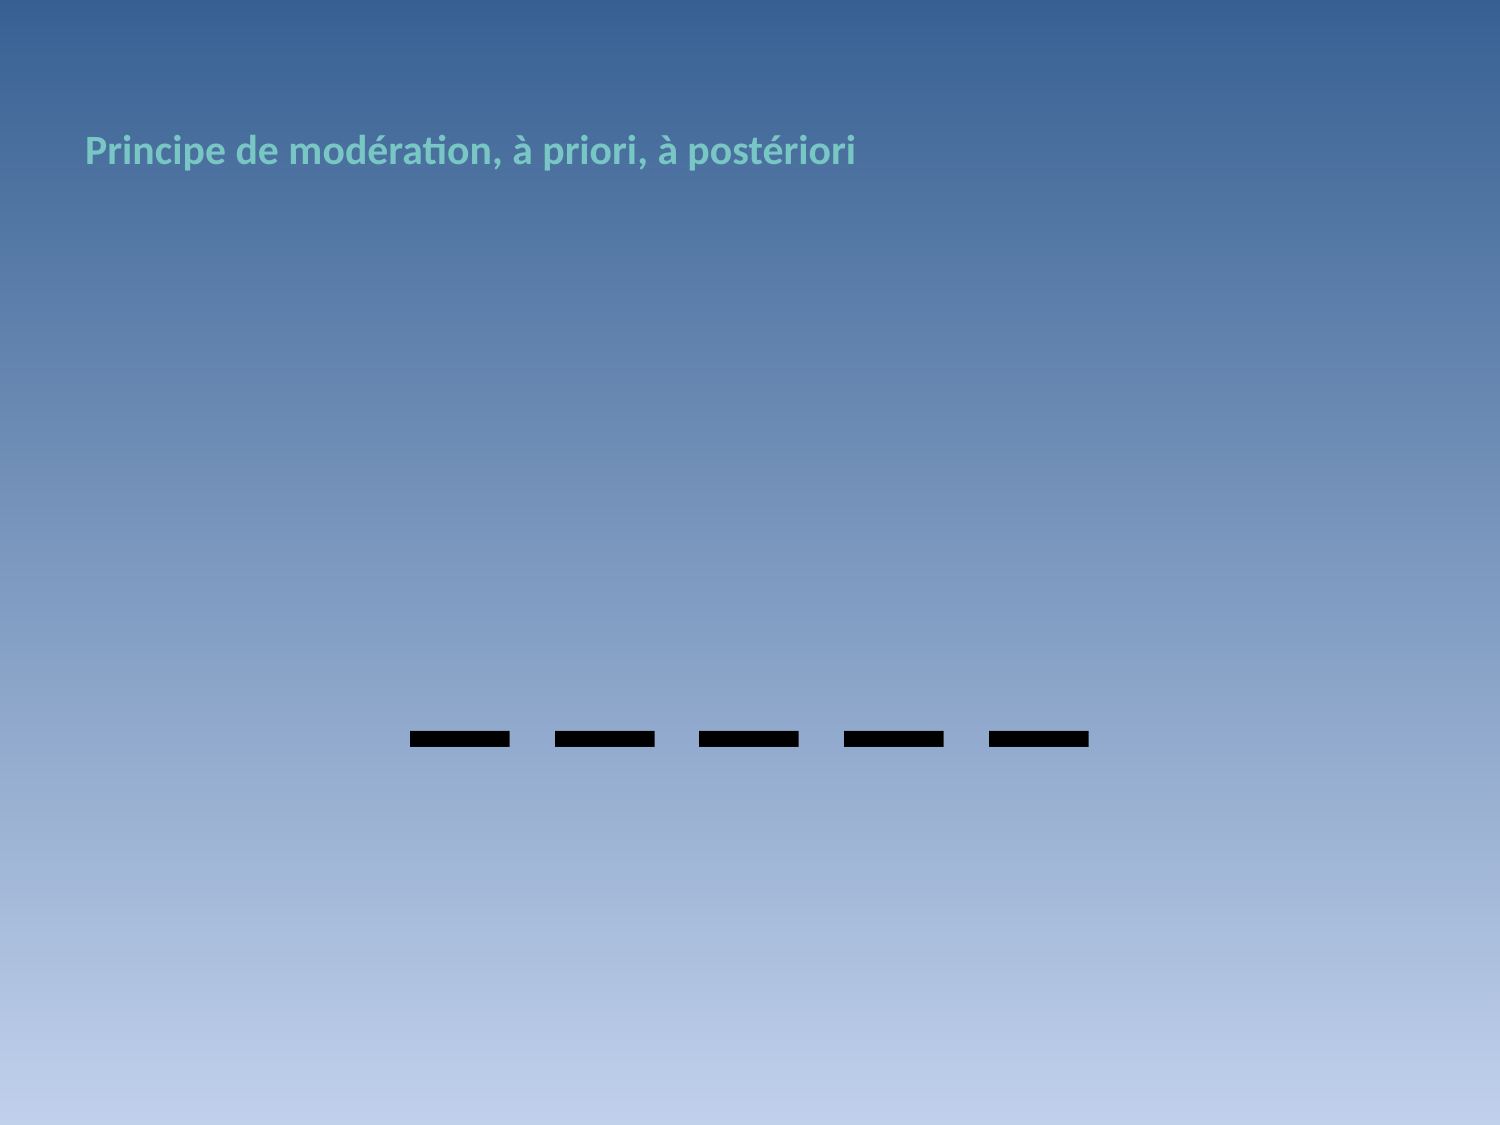

Principe de modération, à priori, à postériori
_ _ _ _ _